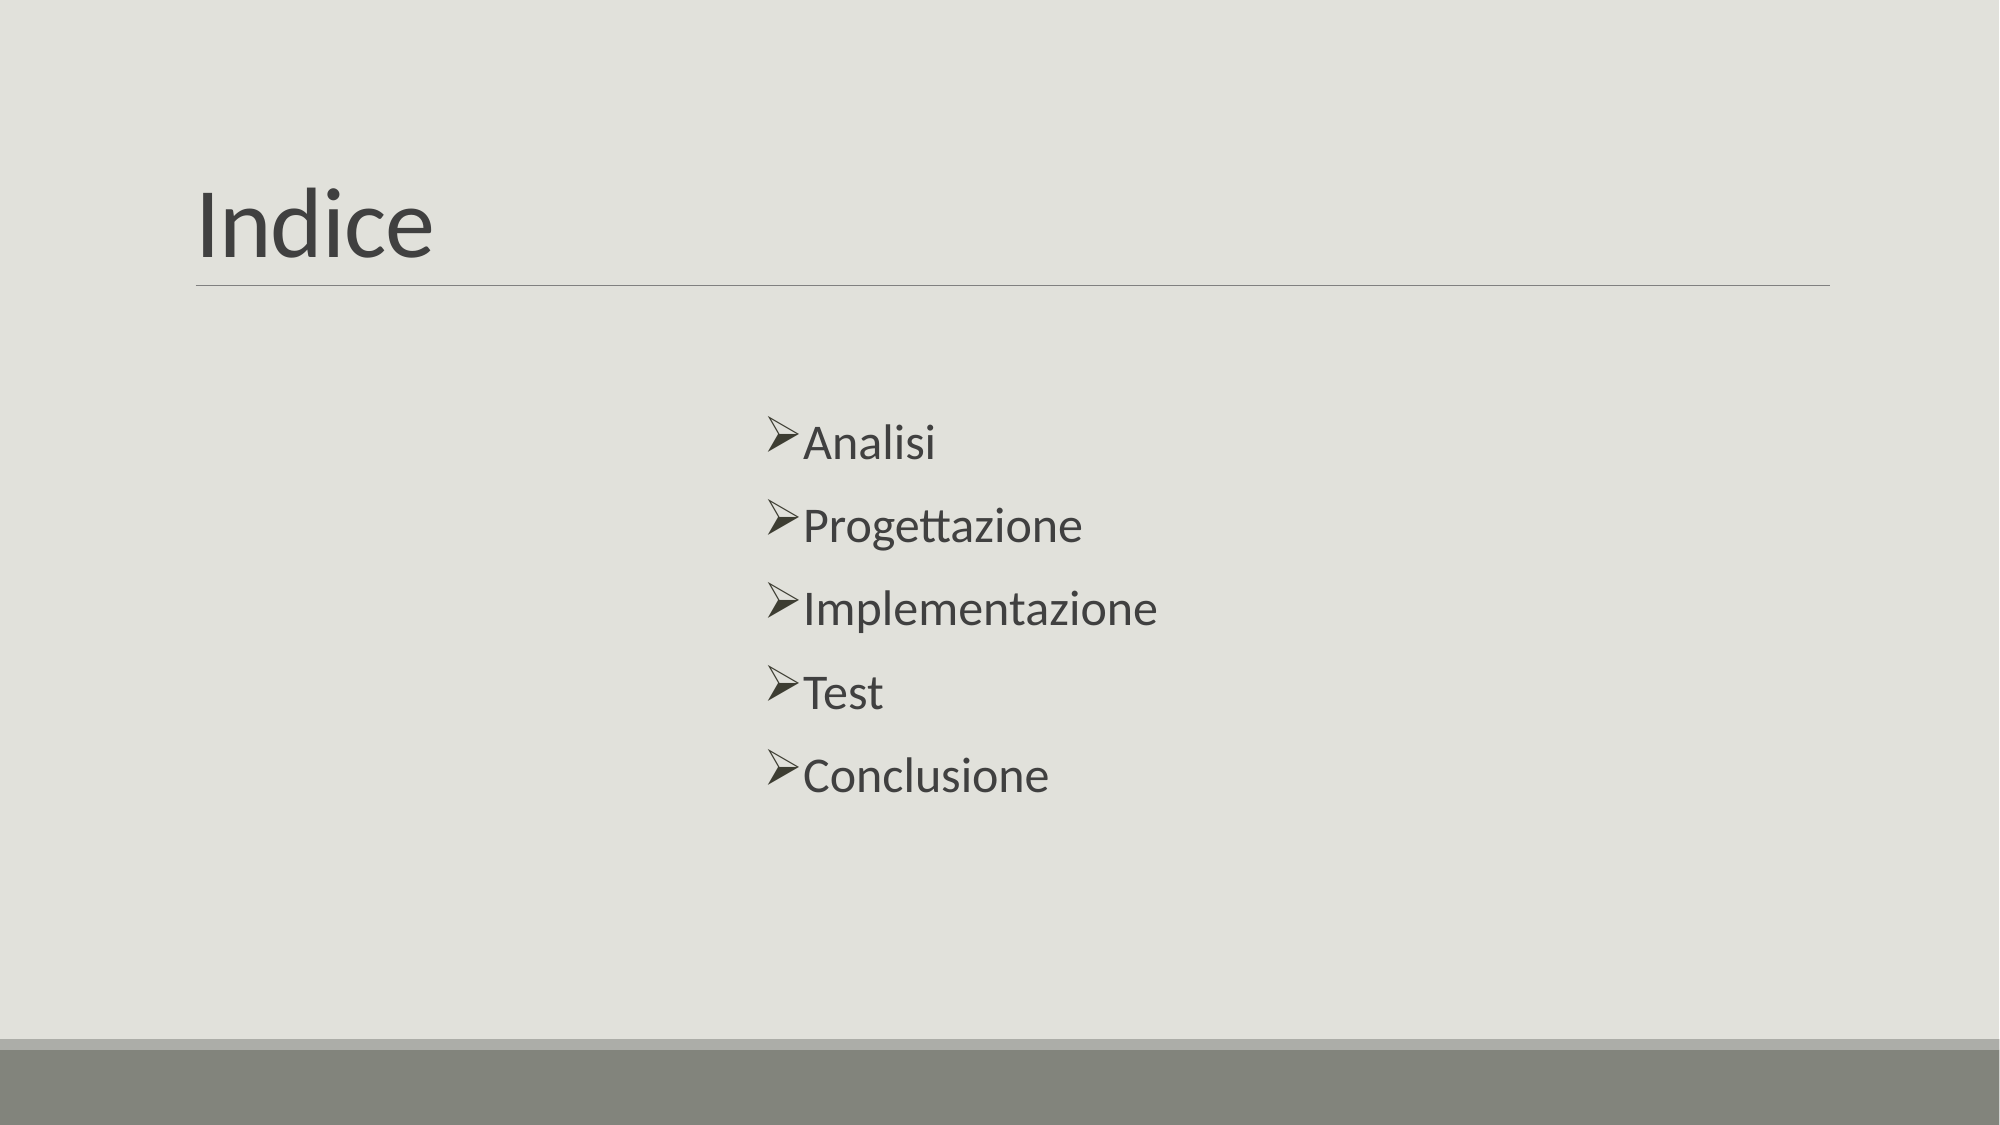

# Indice
Analisi
Progettazione
Implementazione
Test
Conclusione